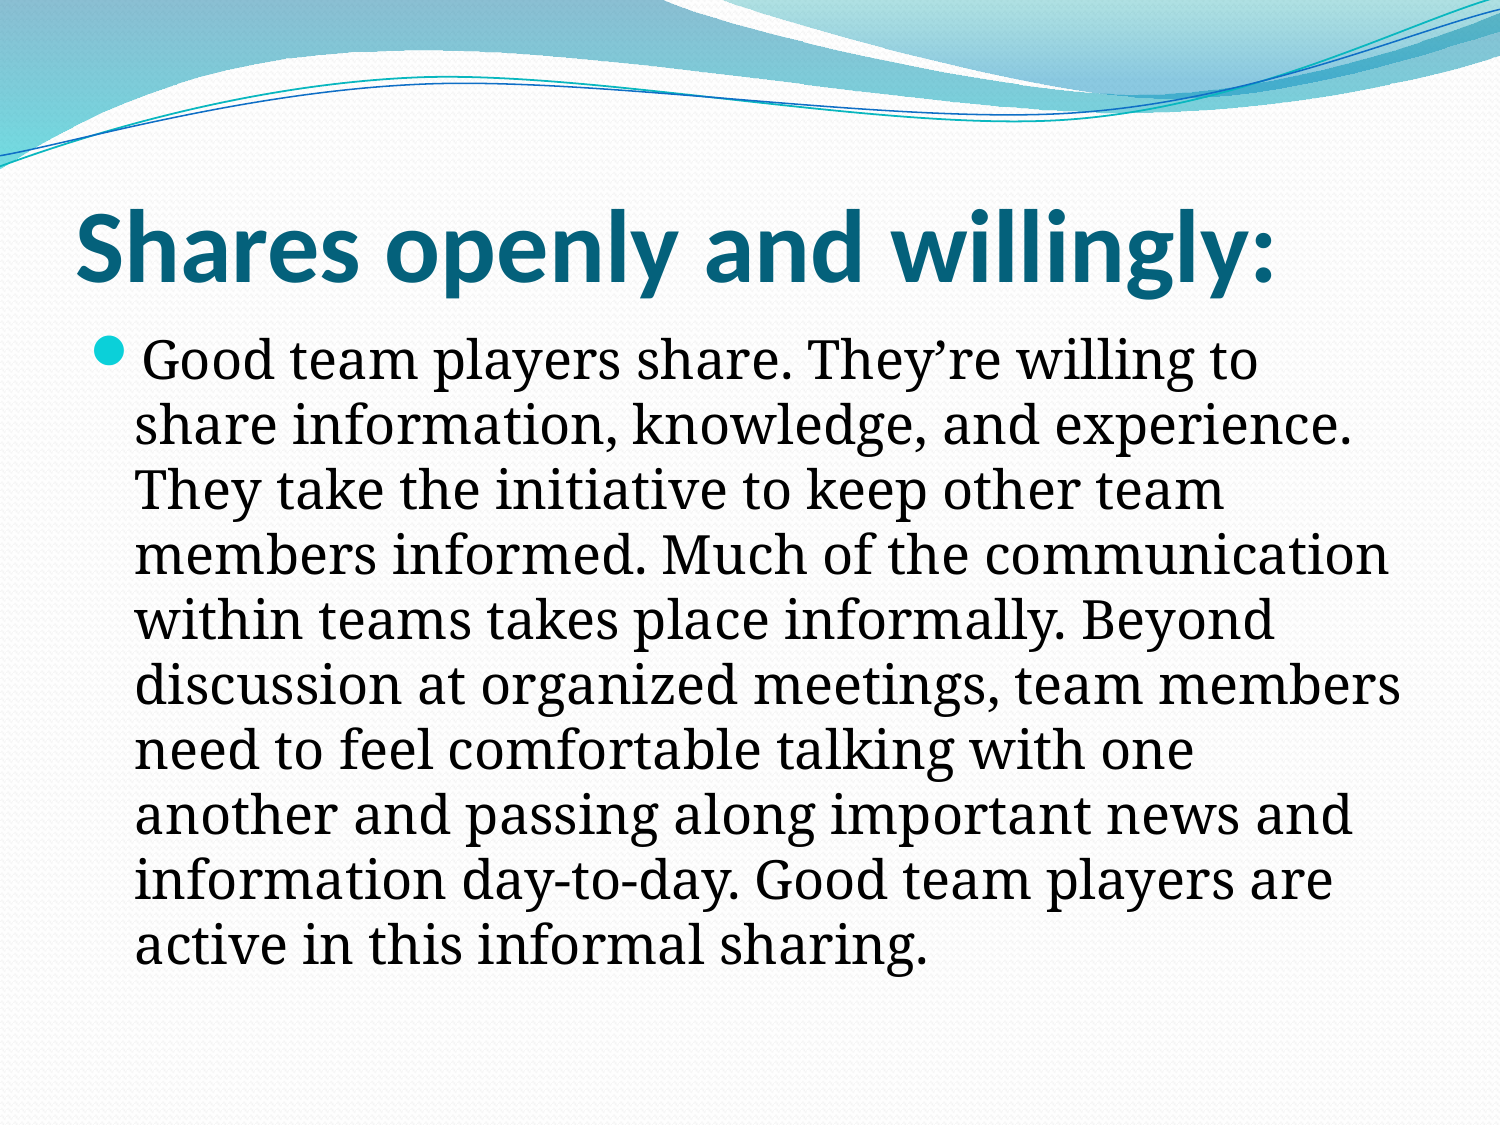

# Shares openly and willingly:
Good team players share. They’re willing to share information, knowledge, and experience. They take the initiative to keep other team members informed. Much of the communication within teams takes place informally. Beyond discussion at organized meetings, team members need to feel comfortable talking with one another and passing along important news and information day-to-day. Good team players are active in this informal sharing.